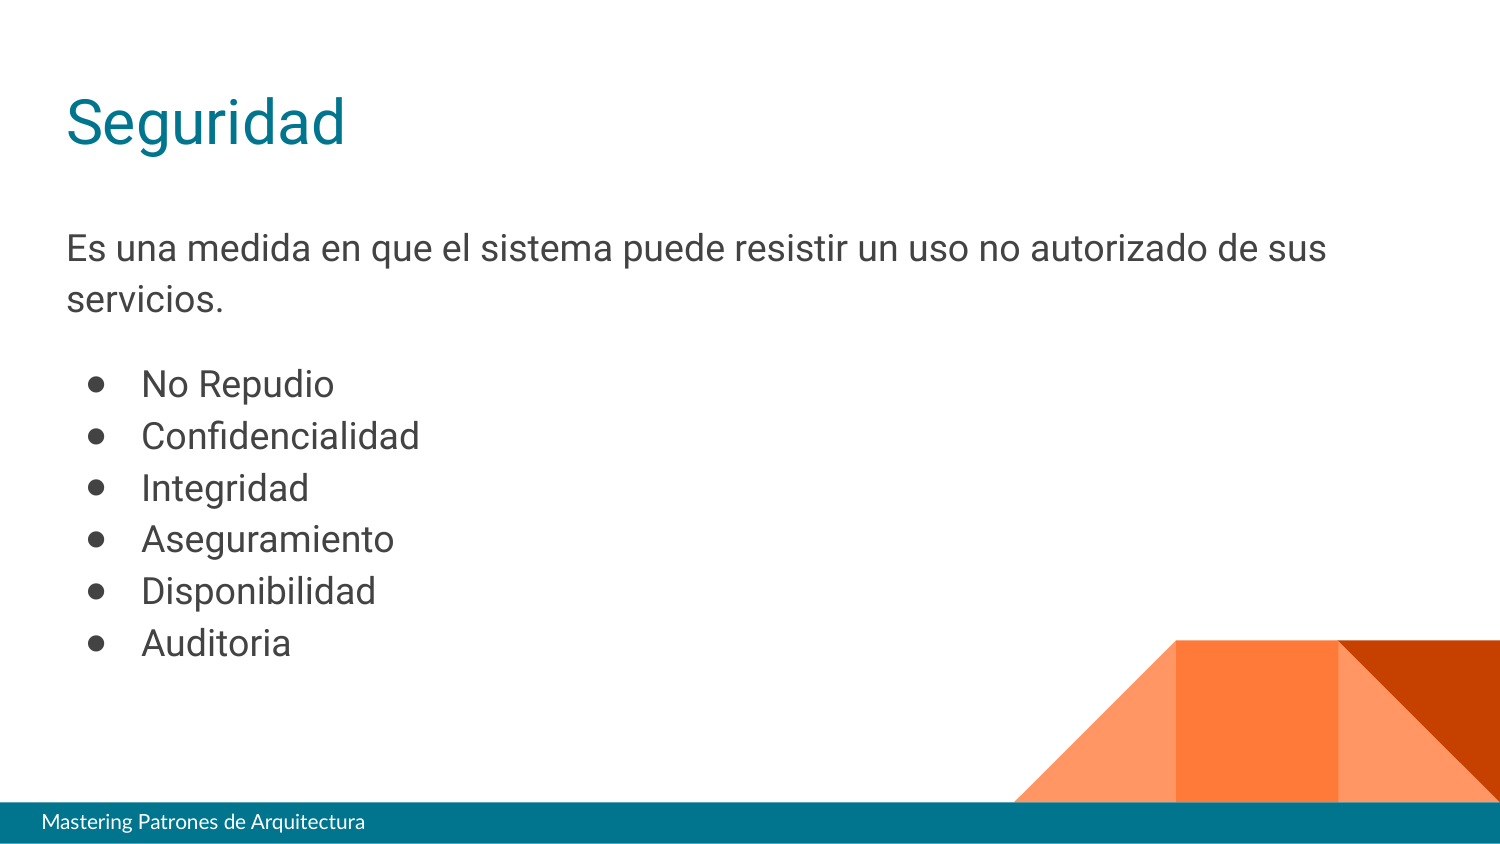

# Seguridad
Es una medida en que el sistema puede resistir un uso no autorizado de sus servicios.
No Repudio
Confidencialidad
Integridad
Aseguramiento
Disponibilidad
Auditoria